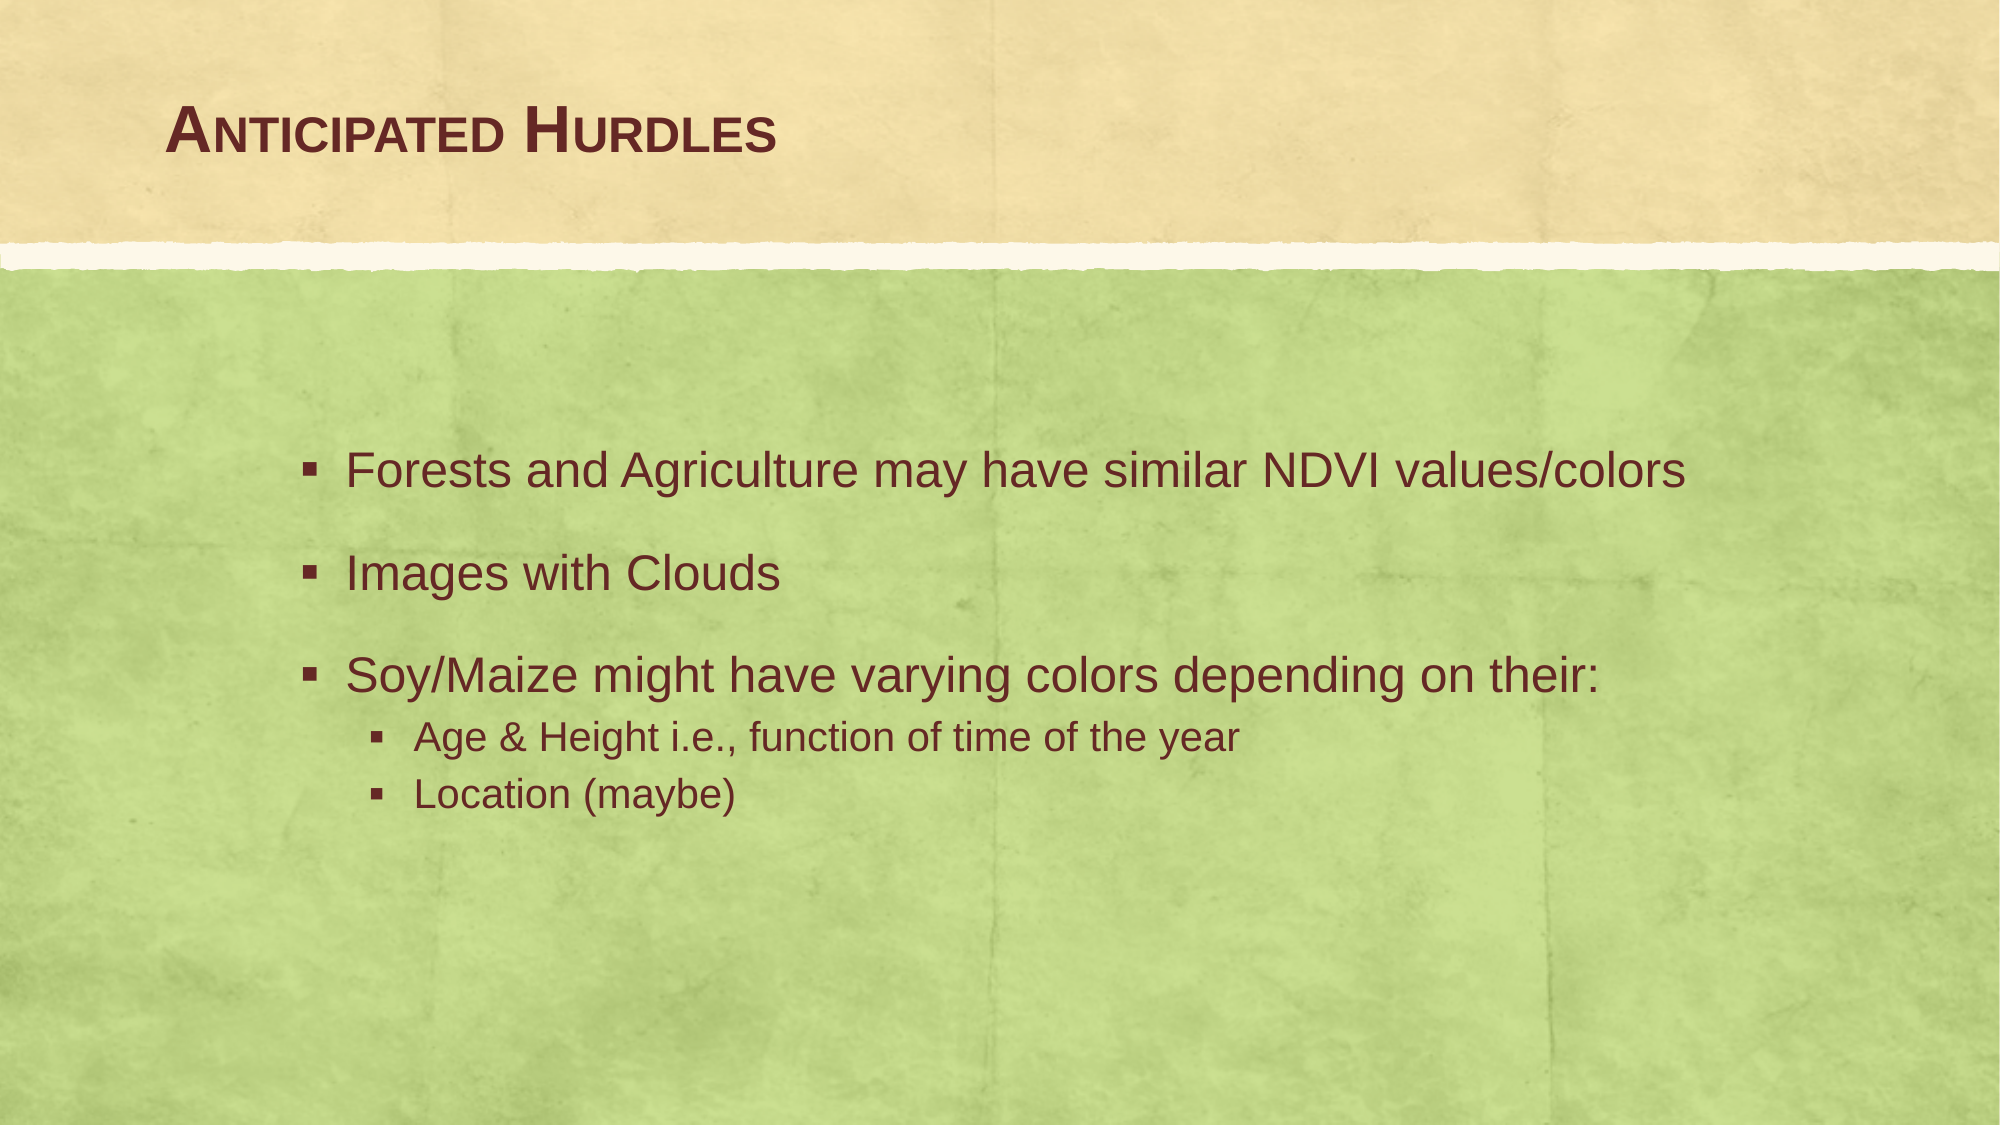

# ANTICIPATED HURDLES
Forests and Agriculture may have similar NDVI values/colors
Images with Clouds
Soy/Maize might have varying colors depending on their:
Age & Height i.e., function of time of the year
Location (maybe)